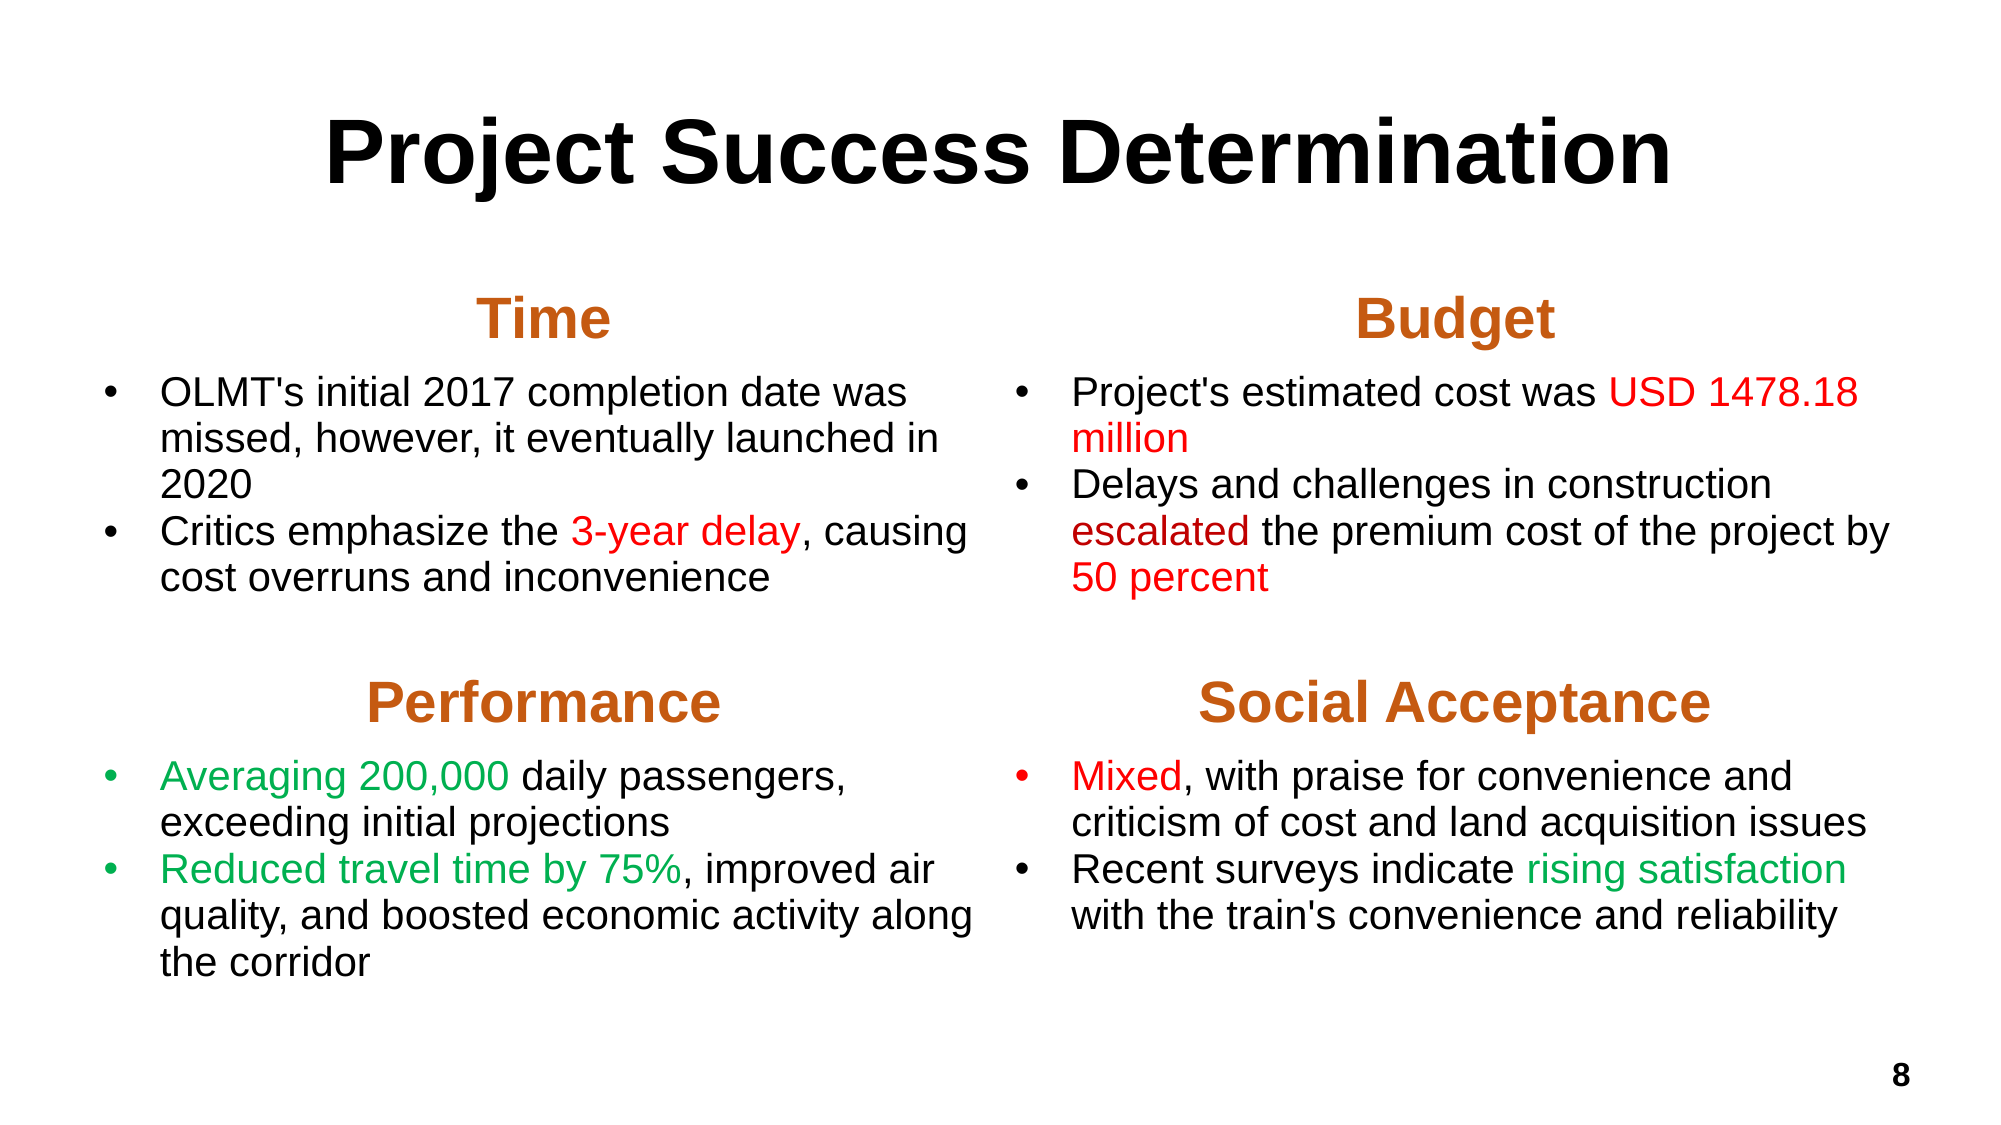

# Project Success Determination
| Time | Budget |
| --- | --- |
| OLMT's initial 2017 completion date was missed, however, it eventually launched in 2020 Critics emphasize the 3-year delay, causing cost overruns and inconvenience | Project's estimated cost was USD 1478.18 million Delays and challenges in construction escalated the premium cost of the project by 50 percent |
| Performance | Social Acceptance |
| Averaging 200,000 daily passengers, exceeding initial projections Reduced travel time by 75%, improved air quality, and boosted economic activity along the corridor | Mixed, with praise for convenience and criticism of cost and land acquisition issues Recent surveys indicate rising satisfaction with the train's convenience and reliability |
8